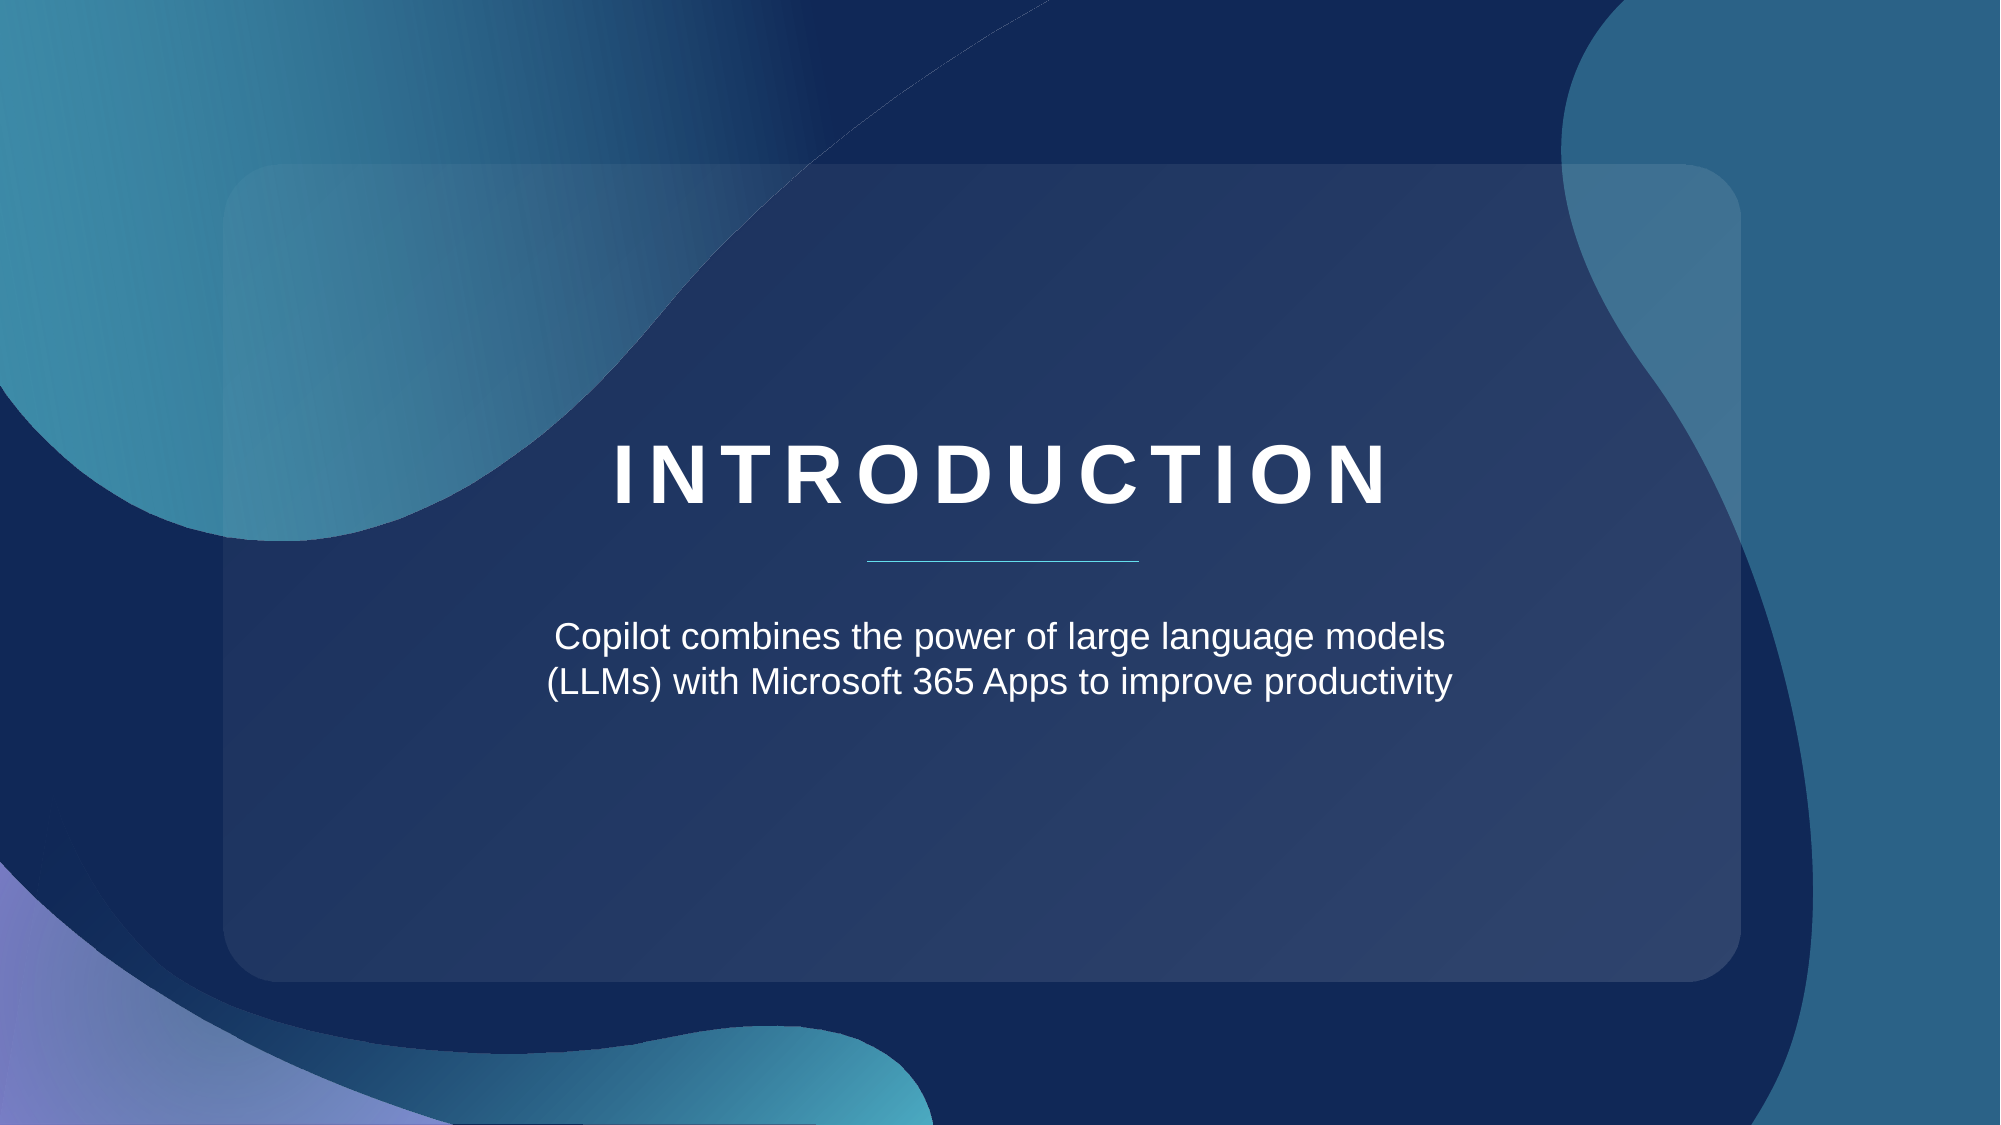

# INTRODUCTION
Copilot combines the power of large language models (LLMs) with Microsoft 365 Apps to improve productivity